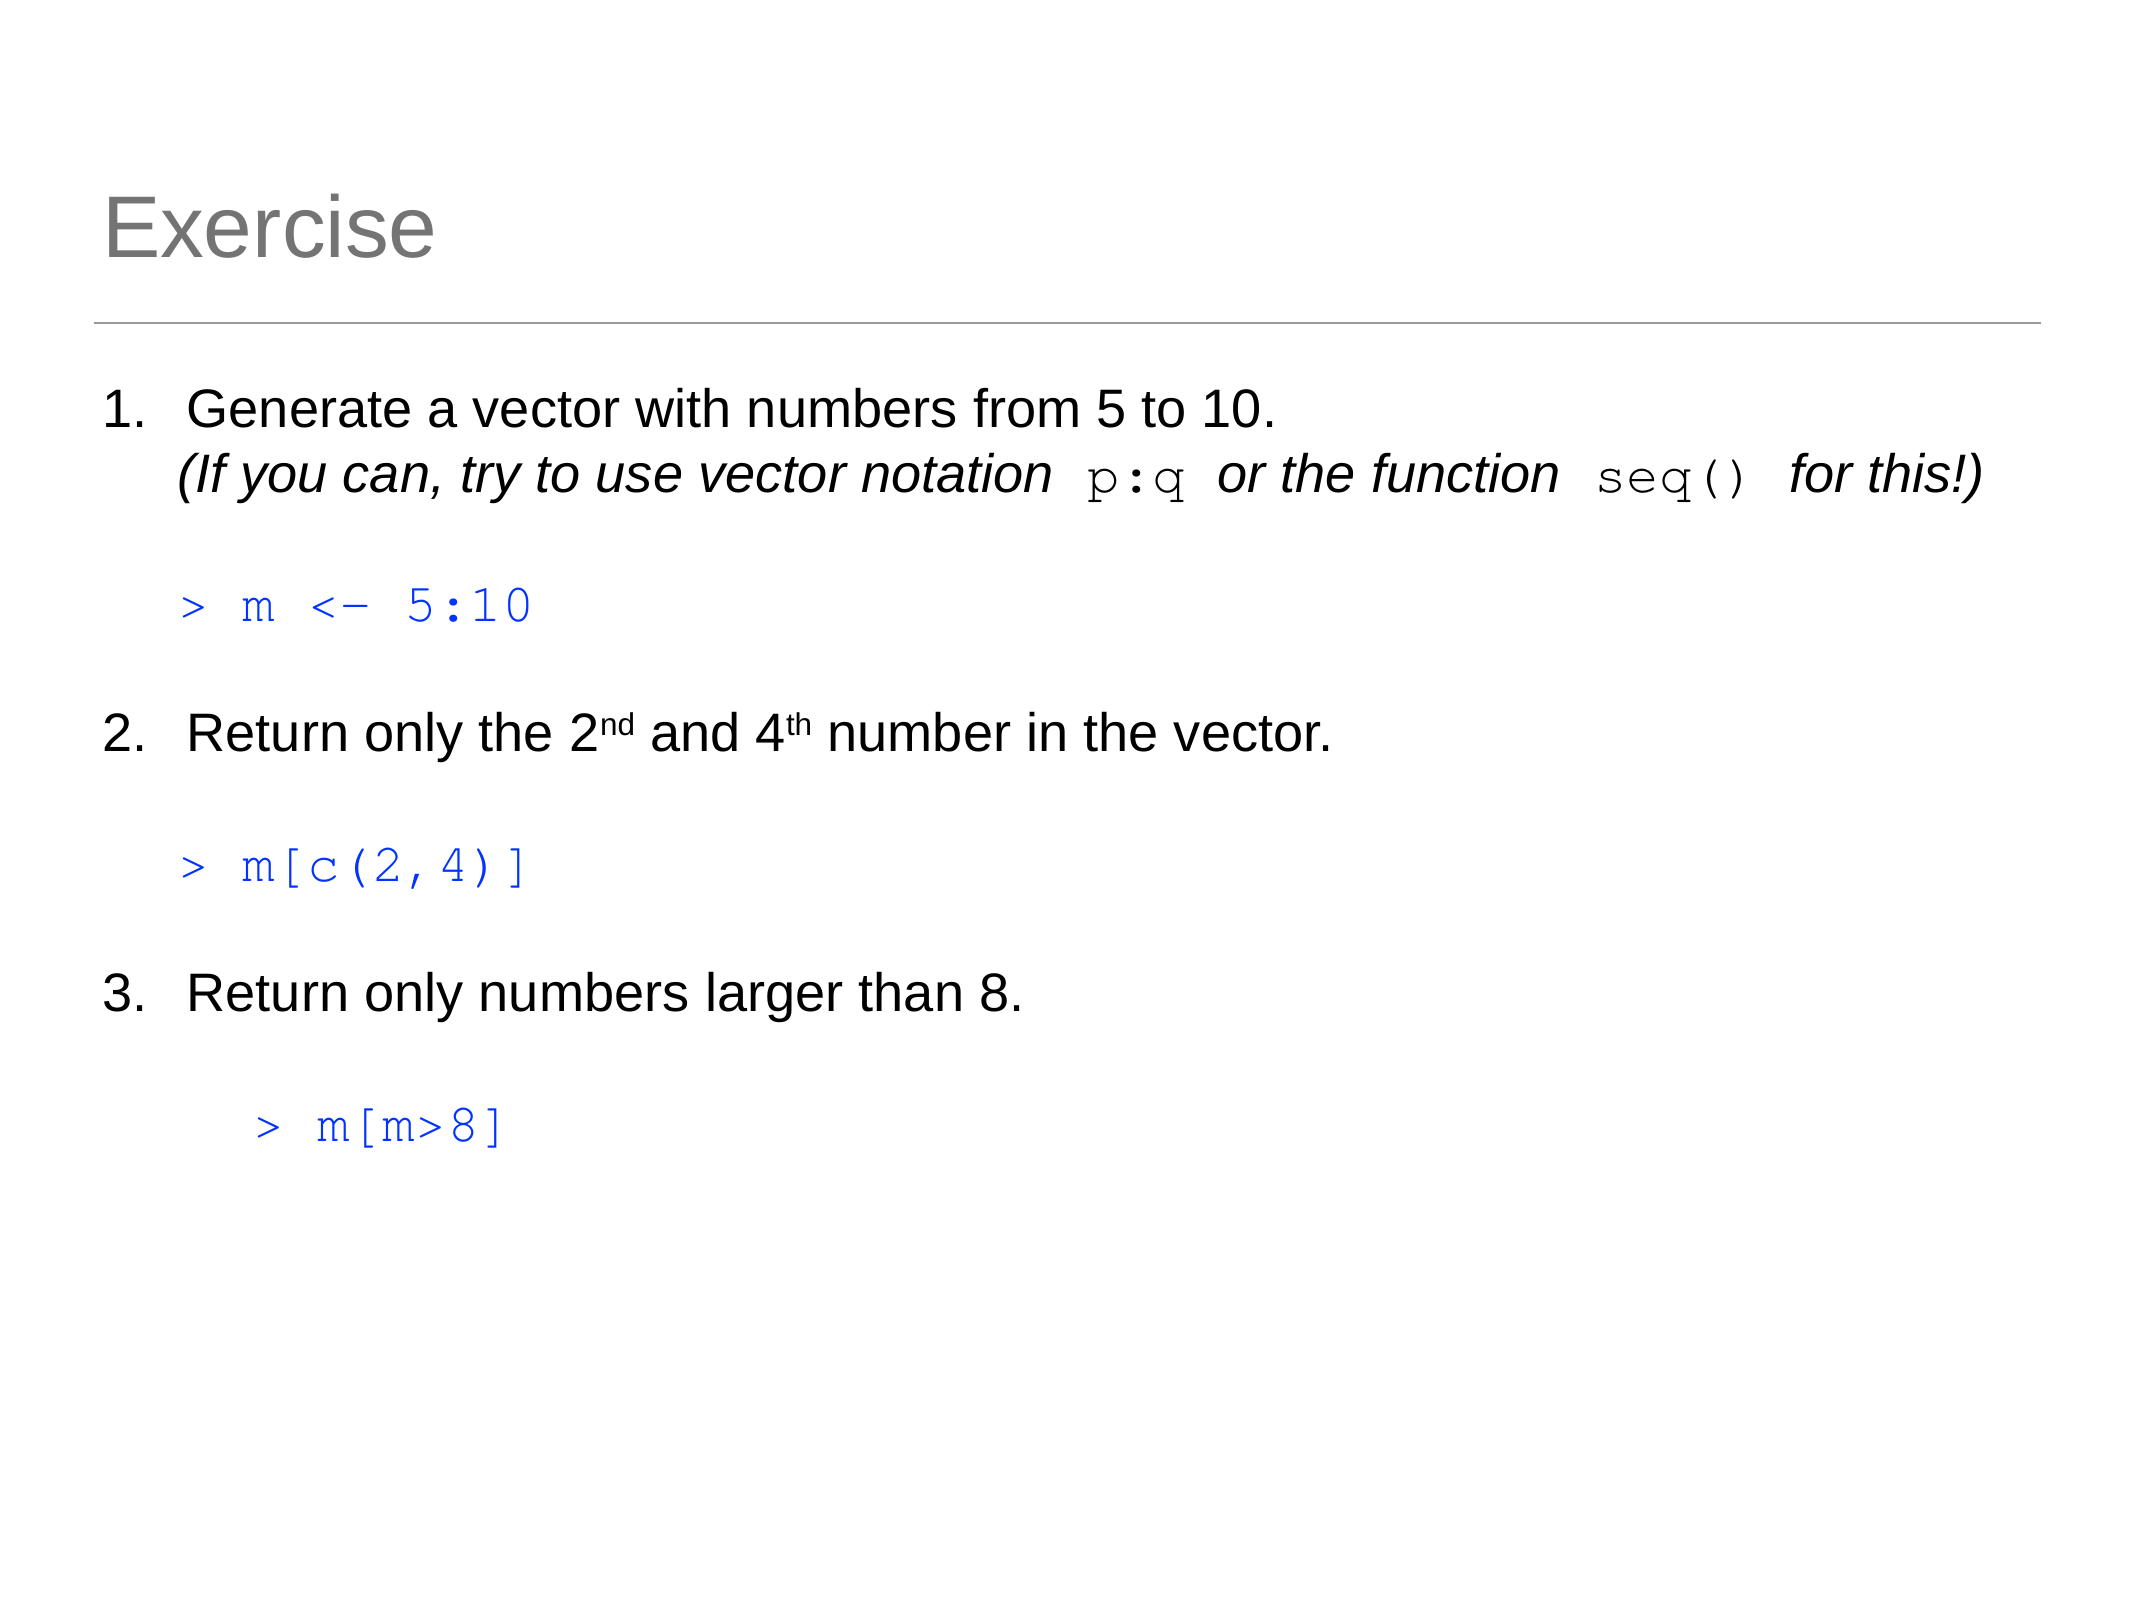

# Exercise
Generate a vector with numbers from 5 to 10.
(If you can, try to use vector notation p:q or the function seq() for this!)

> m <- 5:10

Return only the 2nd and 4th number in the vector.

> m[c(2,4)]

Return only numbers larger than 8.

	> m[m>8]